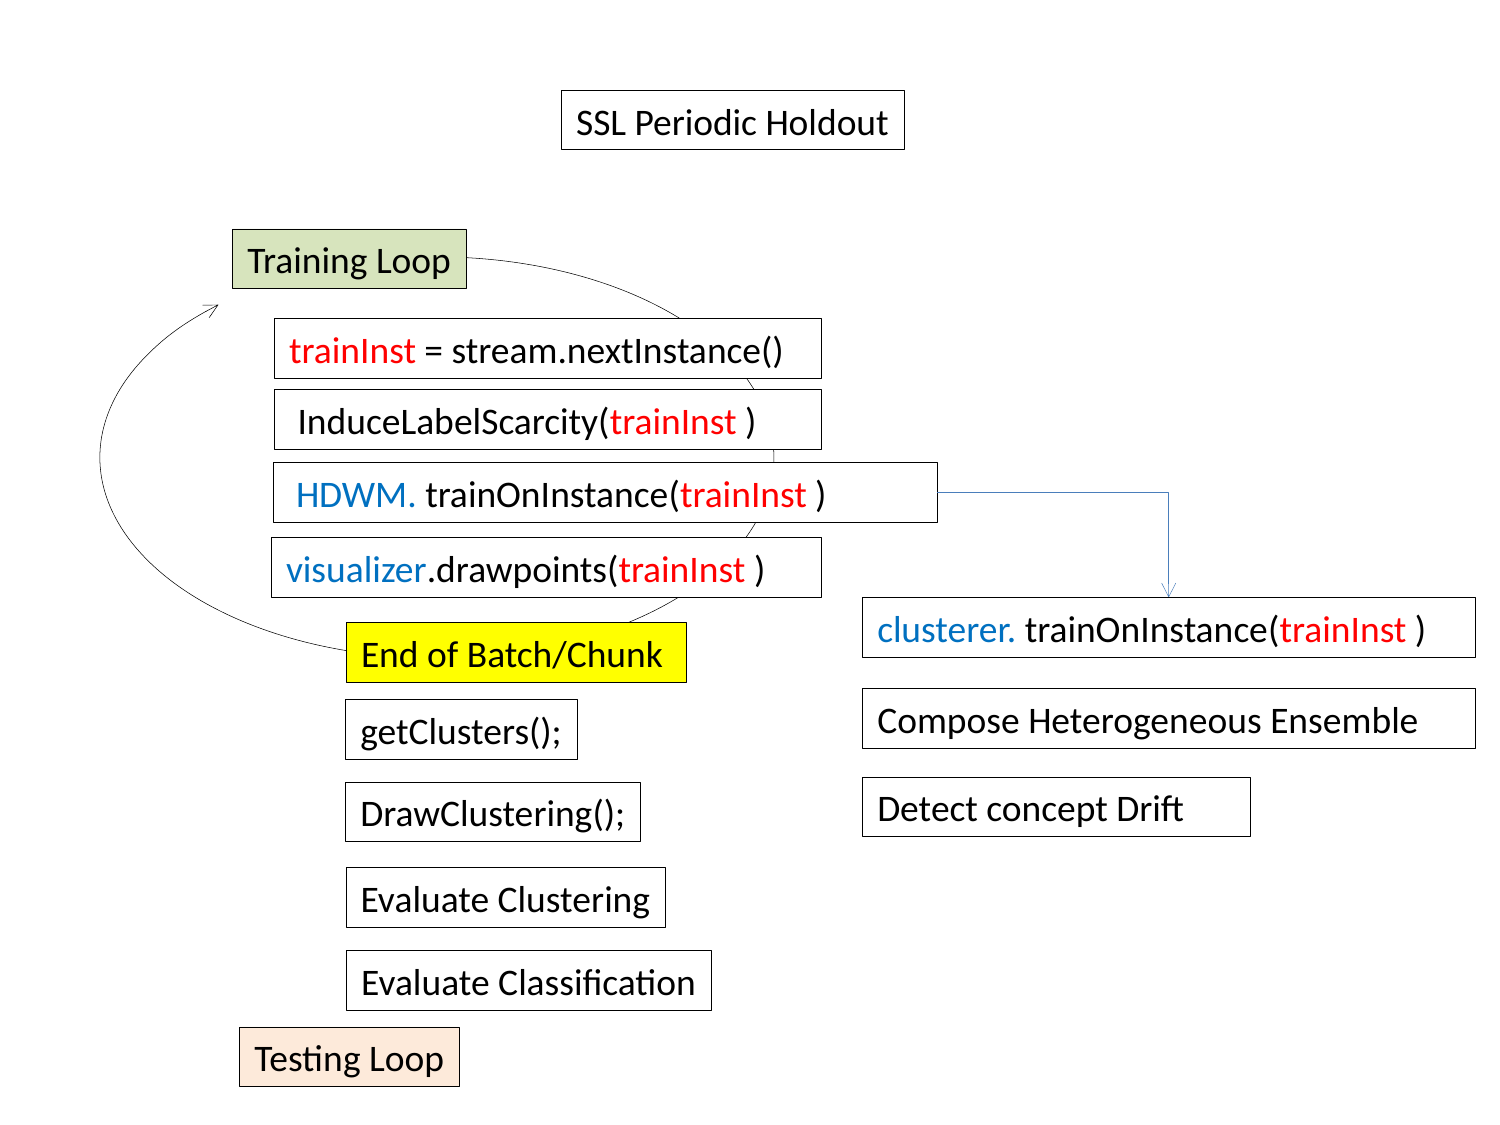

SSL Periodic Holdout
Training Loop

trainInst = stream.nextInstance()
 InduceLabelScarcity(trainInst )
 HDWM. trainOnInstance(trainInst )
visualizer.drawpoints(trainInst )
clusterer. trainOnInstance(trainInst )
End of Batch/Chunk
Compose Heterogeneous Ensemble
getClusters();
Detect concept Drift
DrawClustering();
Evaluate Clustering
Evaluate Classification
Testing Loop